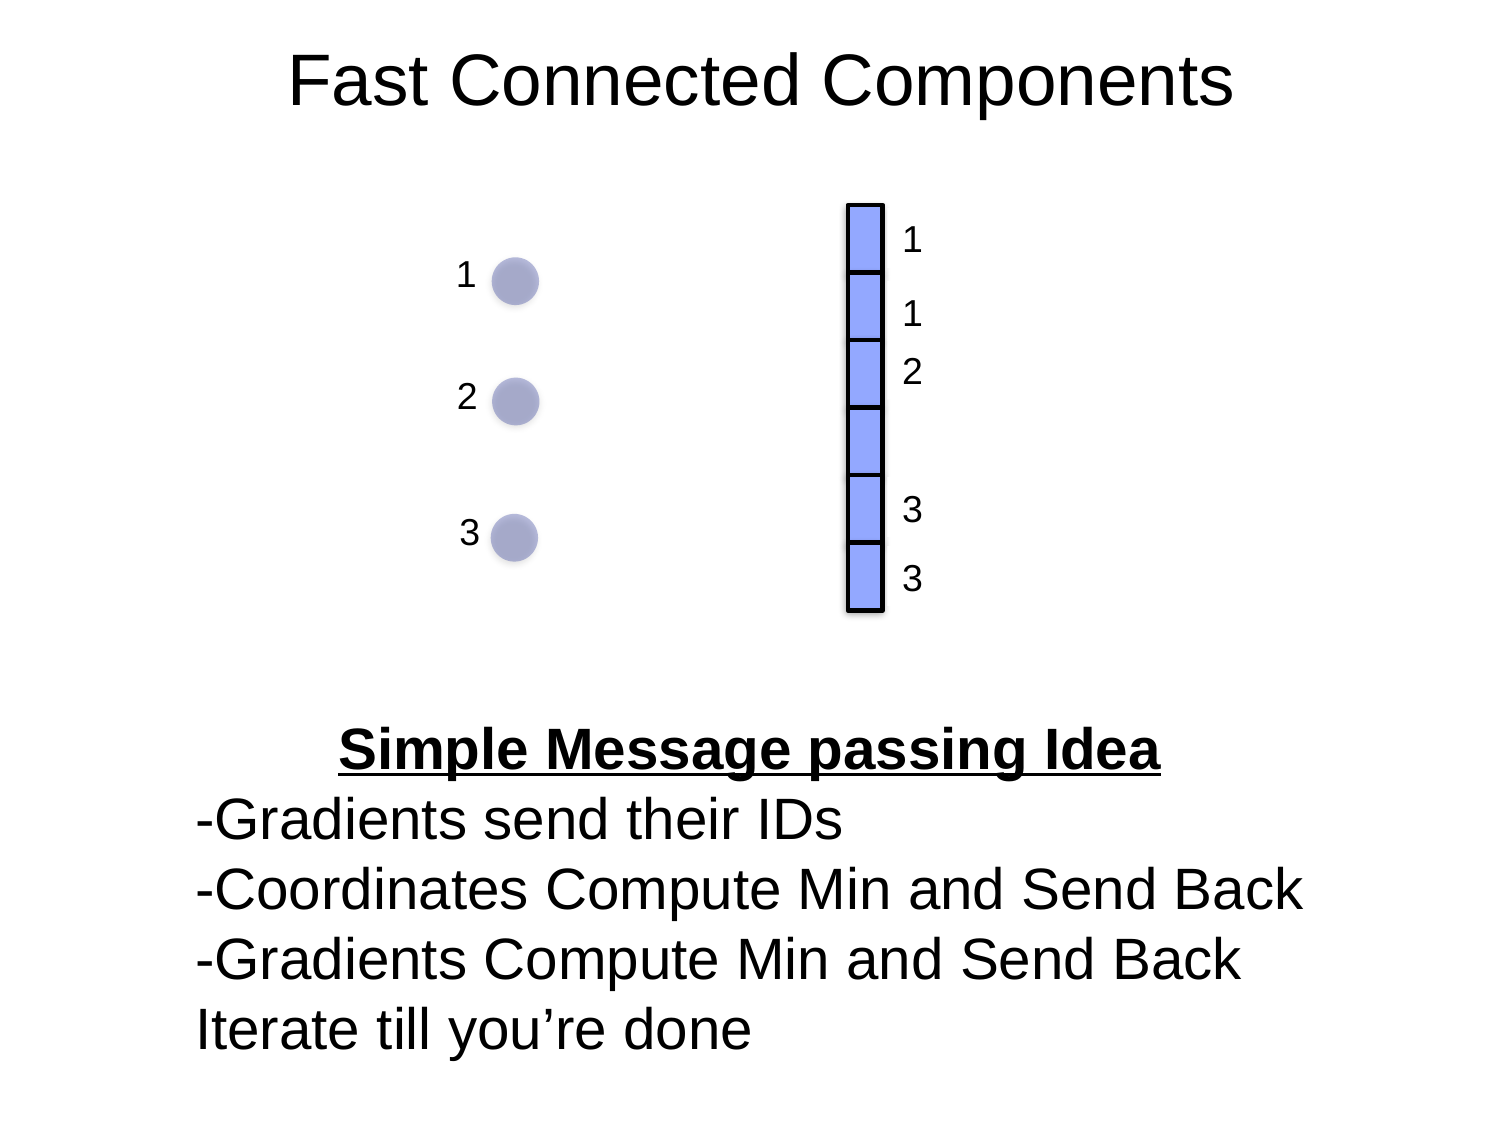

Fast Connected Components

1
1

1
2

2

3
3

3
Simple Message passing Idea
-Gradients send their IDs
-Coordinates Compute Min and Send Back
-Gradients Compute Min and Send Back
Iterate till you’re done